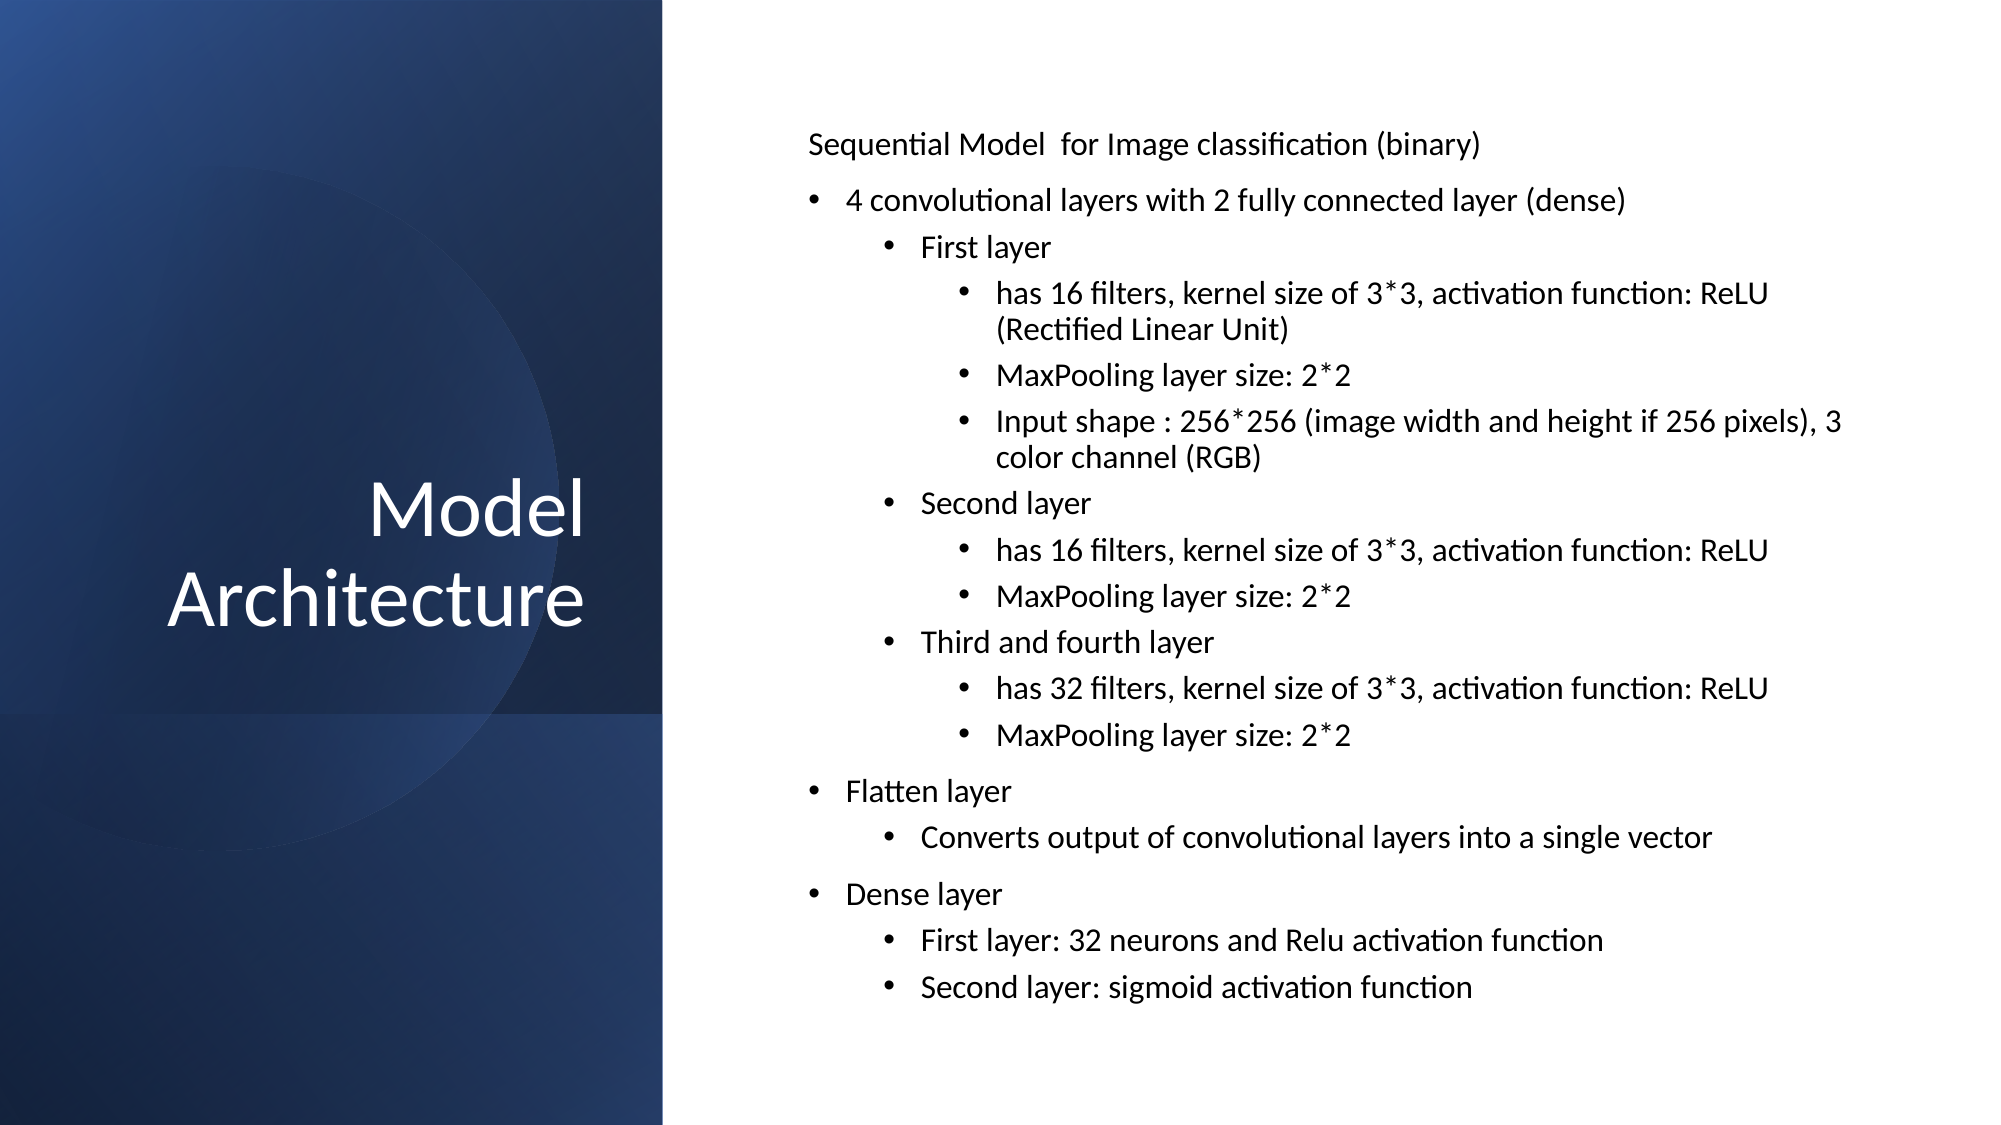

Sequential Model  for Image classification (binary)
4 convolutional layers with 2 fully connected layer (dense)
First layer
has 16 filters, kernel size of 3*3, activation function: ReLU (Rectified Linear Unit)
MaxPooling layer size: 2*2
Input shape : 256*256 (image width and height if 256 pixels), 3 color channel (RGB)
Second layer
has 16 filters, kernel size of 3*3, activation function: ReLU
MaxPooling layer size: 2*2
Third and fourth layer
has 32 filters, kernel size of 3*3, activation function: ReLU
MaxPooling layer size: 2*2
Flatten layer
Converts output of convolutional layers into a single vector
Dense layer
First layer: 32 neurons and Relu activation function
Second layer: sigmoid activation function
# Model Architecture